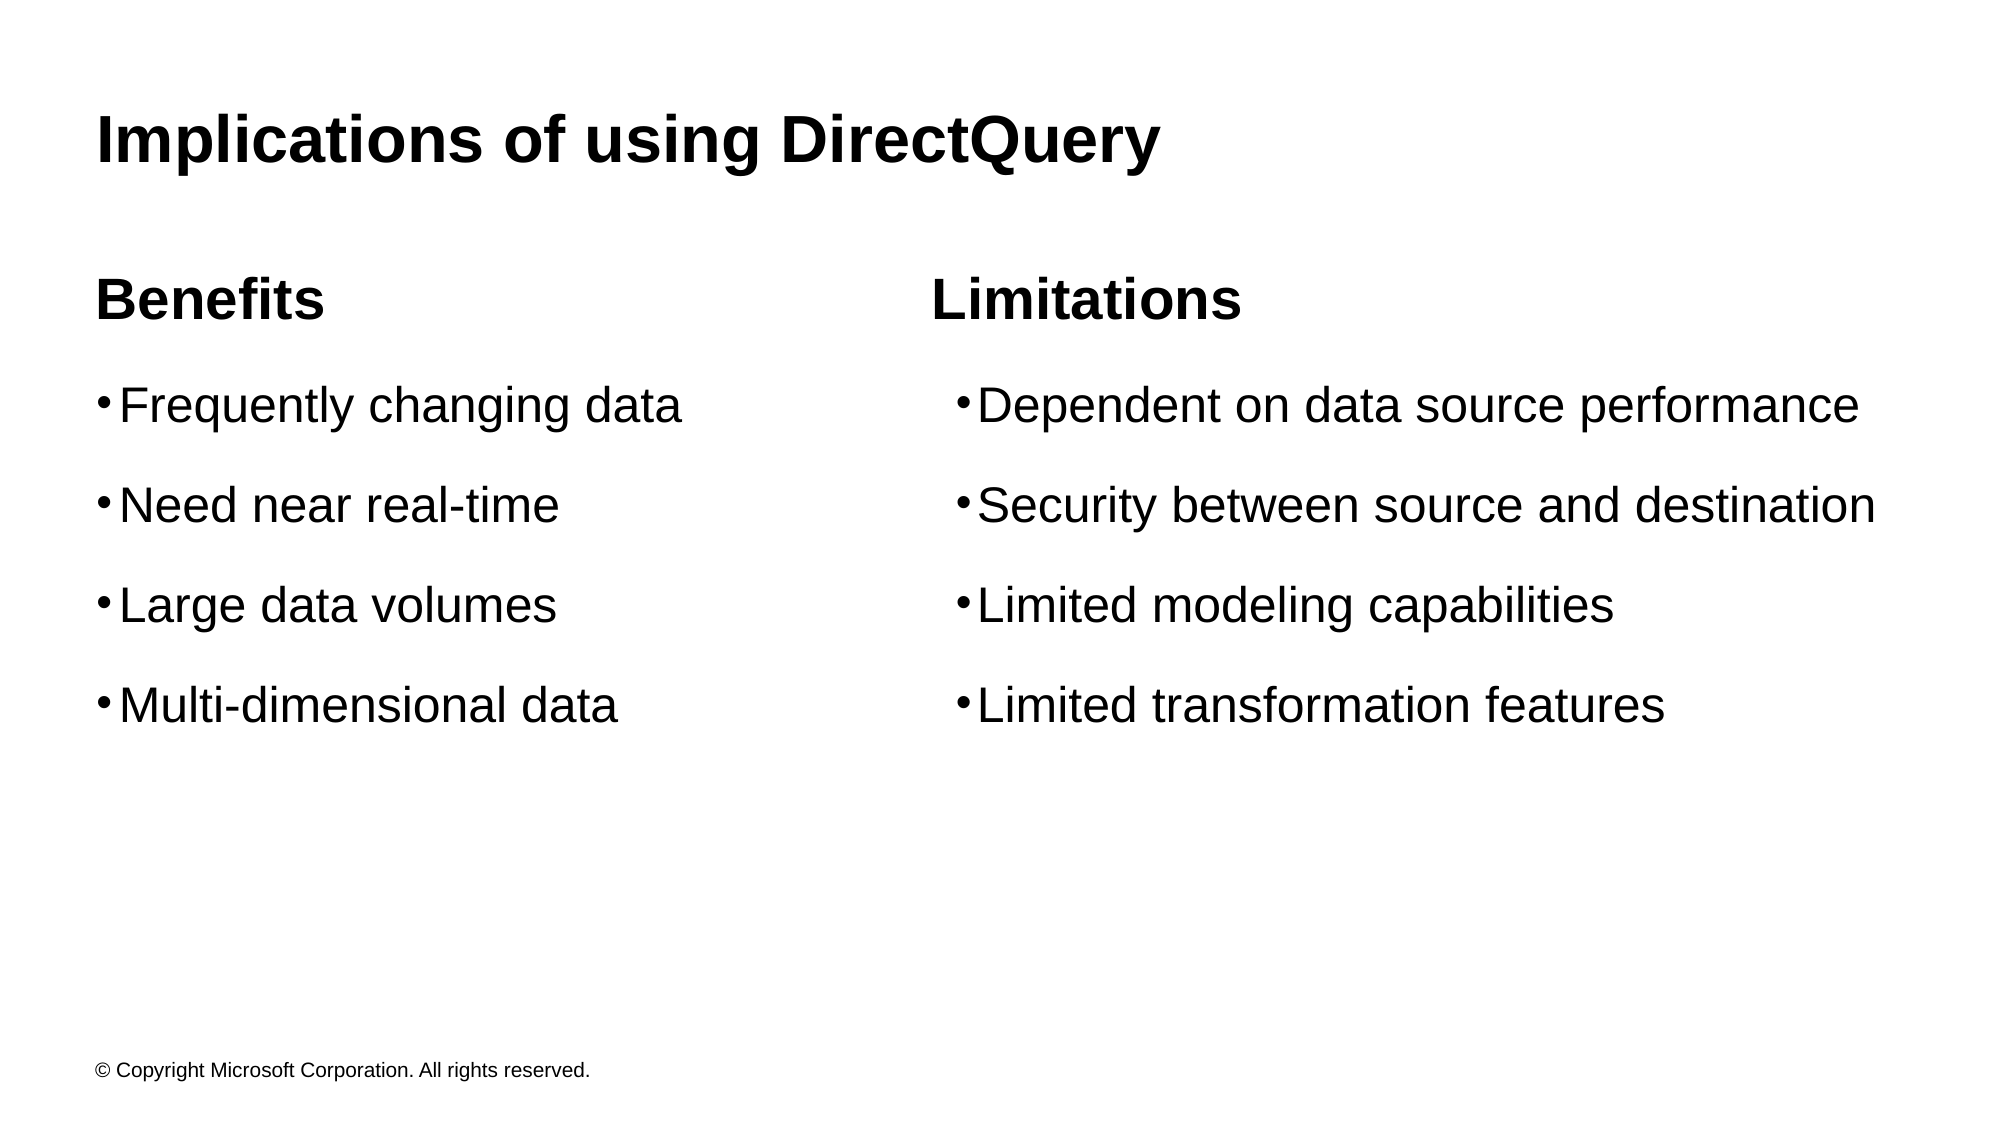

# Implications of using DirectQuery
Benefits
Limitations
Frequently changing data
Need near real-time
Large data volumes
Multi-dimensional data
Dependent on data source performance
Security between source and destination
Limited modeling capabilities
Limited transformation features